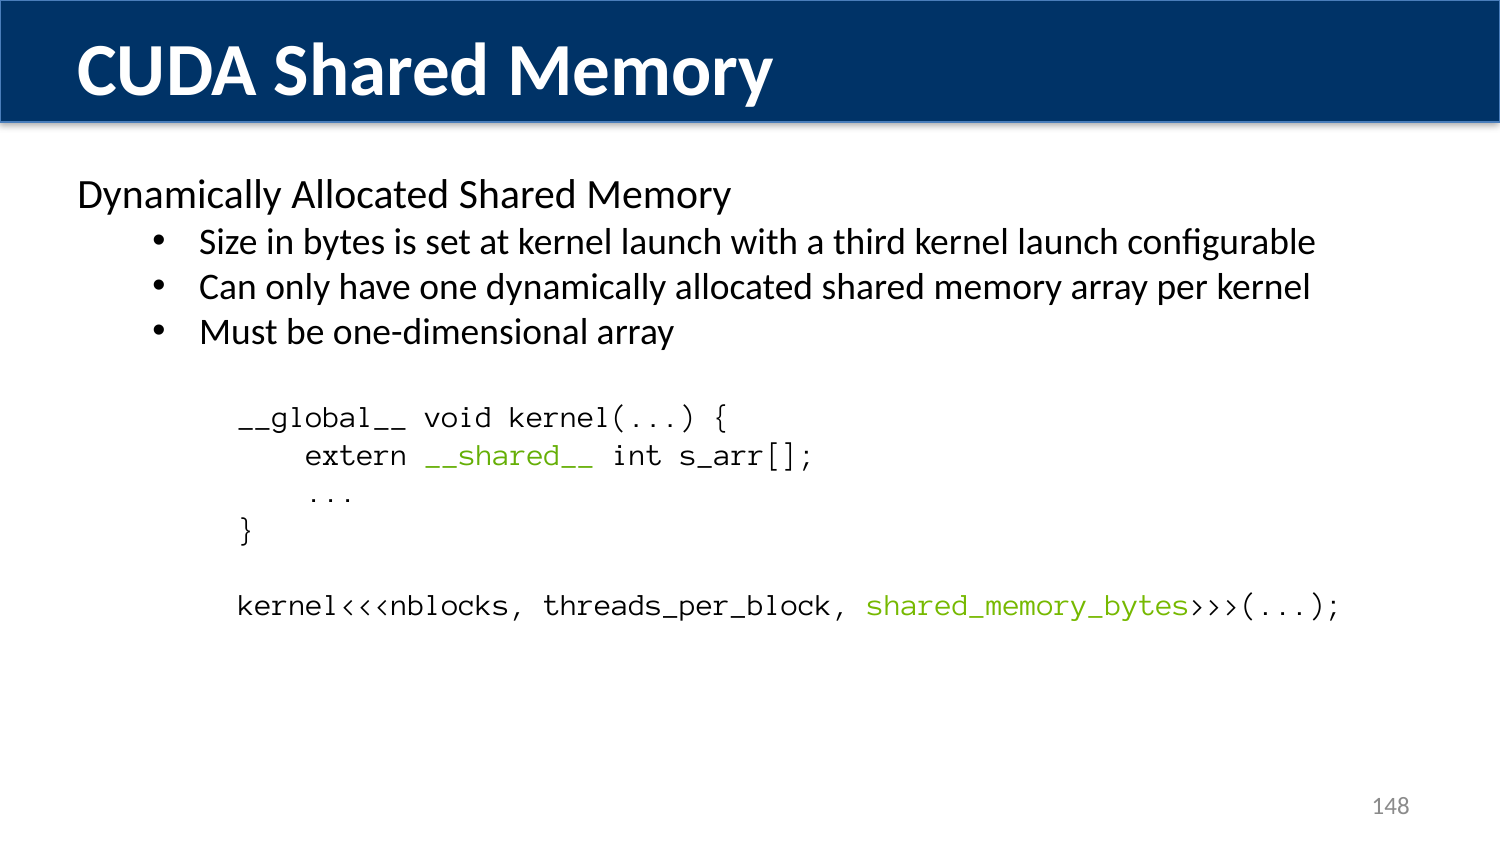

CUDA Shared Memory
Dynamically Allocated Shared Memory
Size in bytes is set at kernel launch with a third kernel launch configurable
Can only have one dynamically allocated shared memory array per kernel
Must be one-dimensional array

__global__ void kernel(...) {
    extern __shared__ int s_arr[];
    ...
}

kernel<<<nblocks, threads_per_block, shared_memory_bytes>>>(...);
148